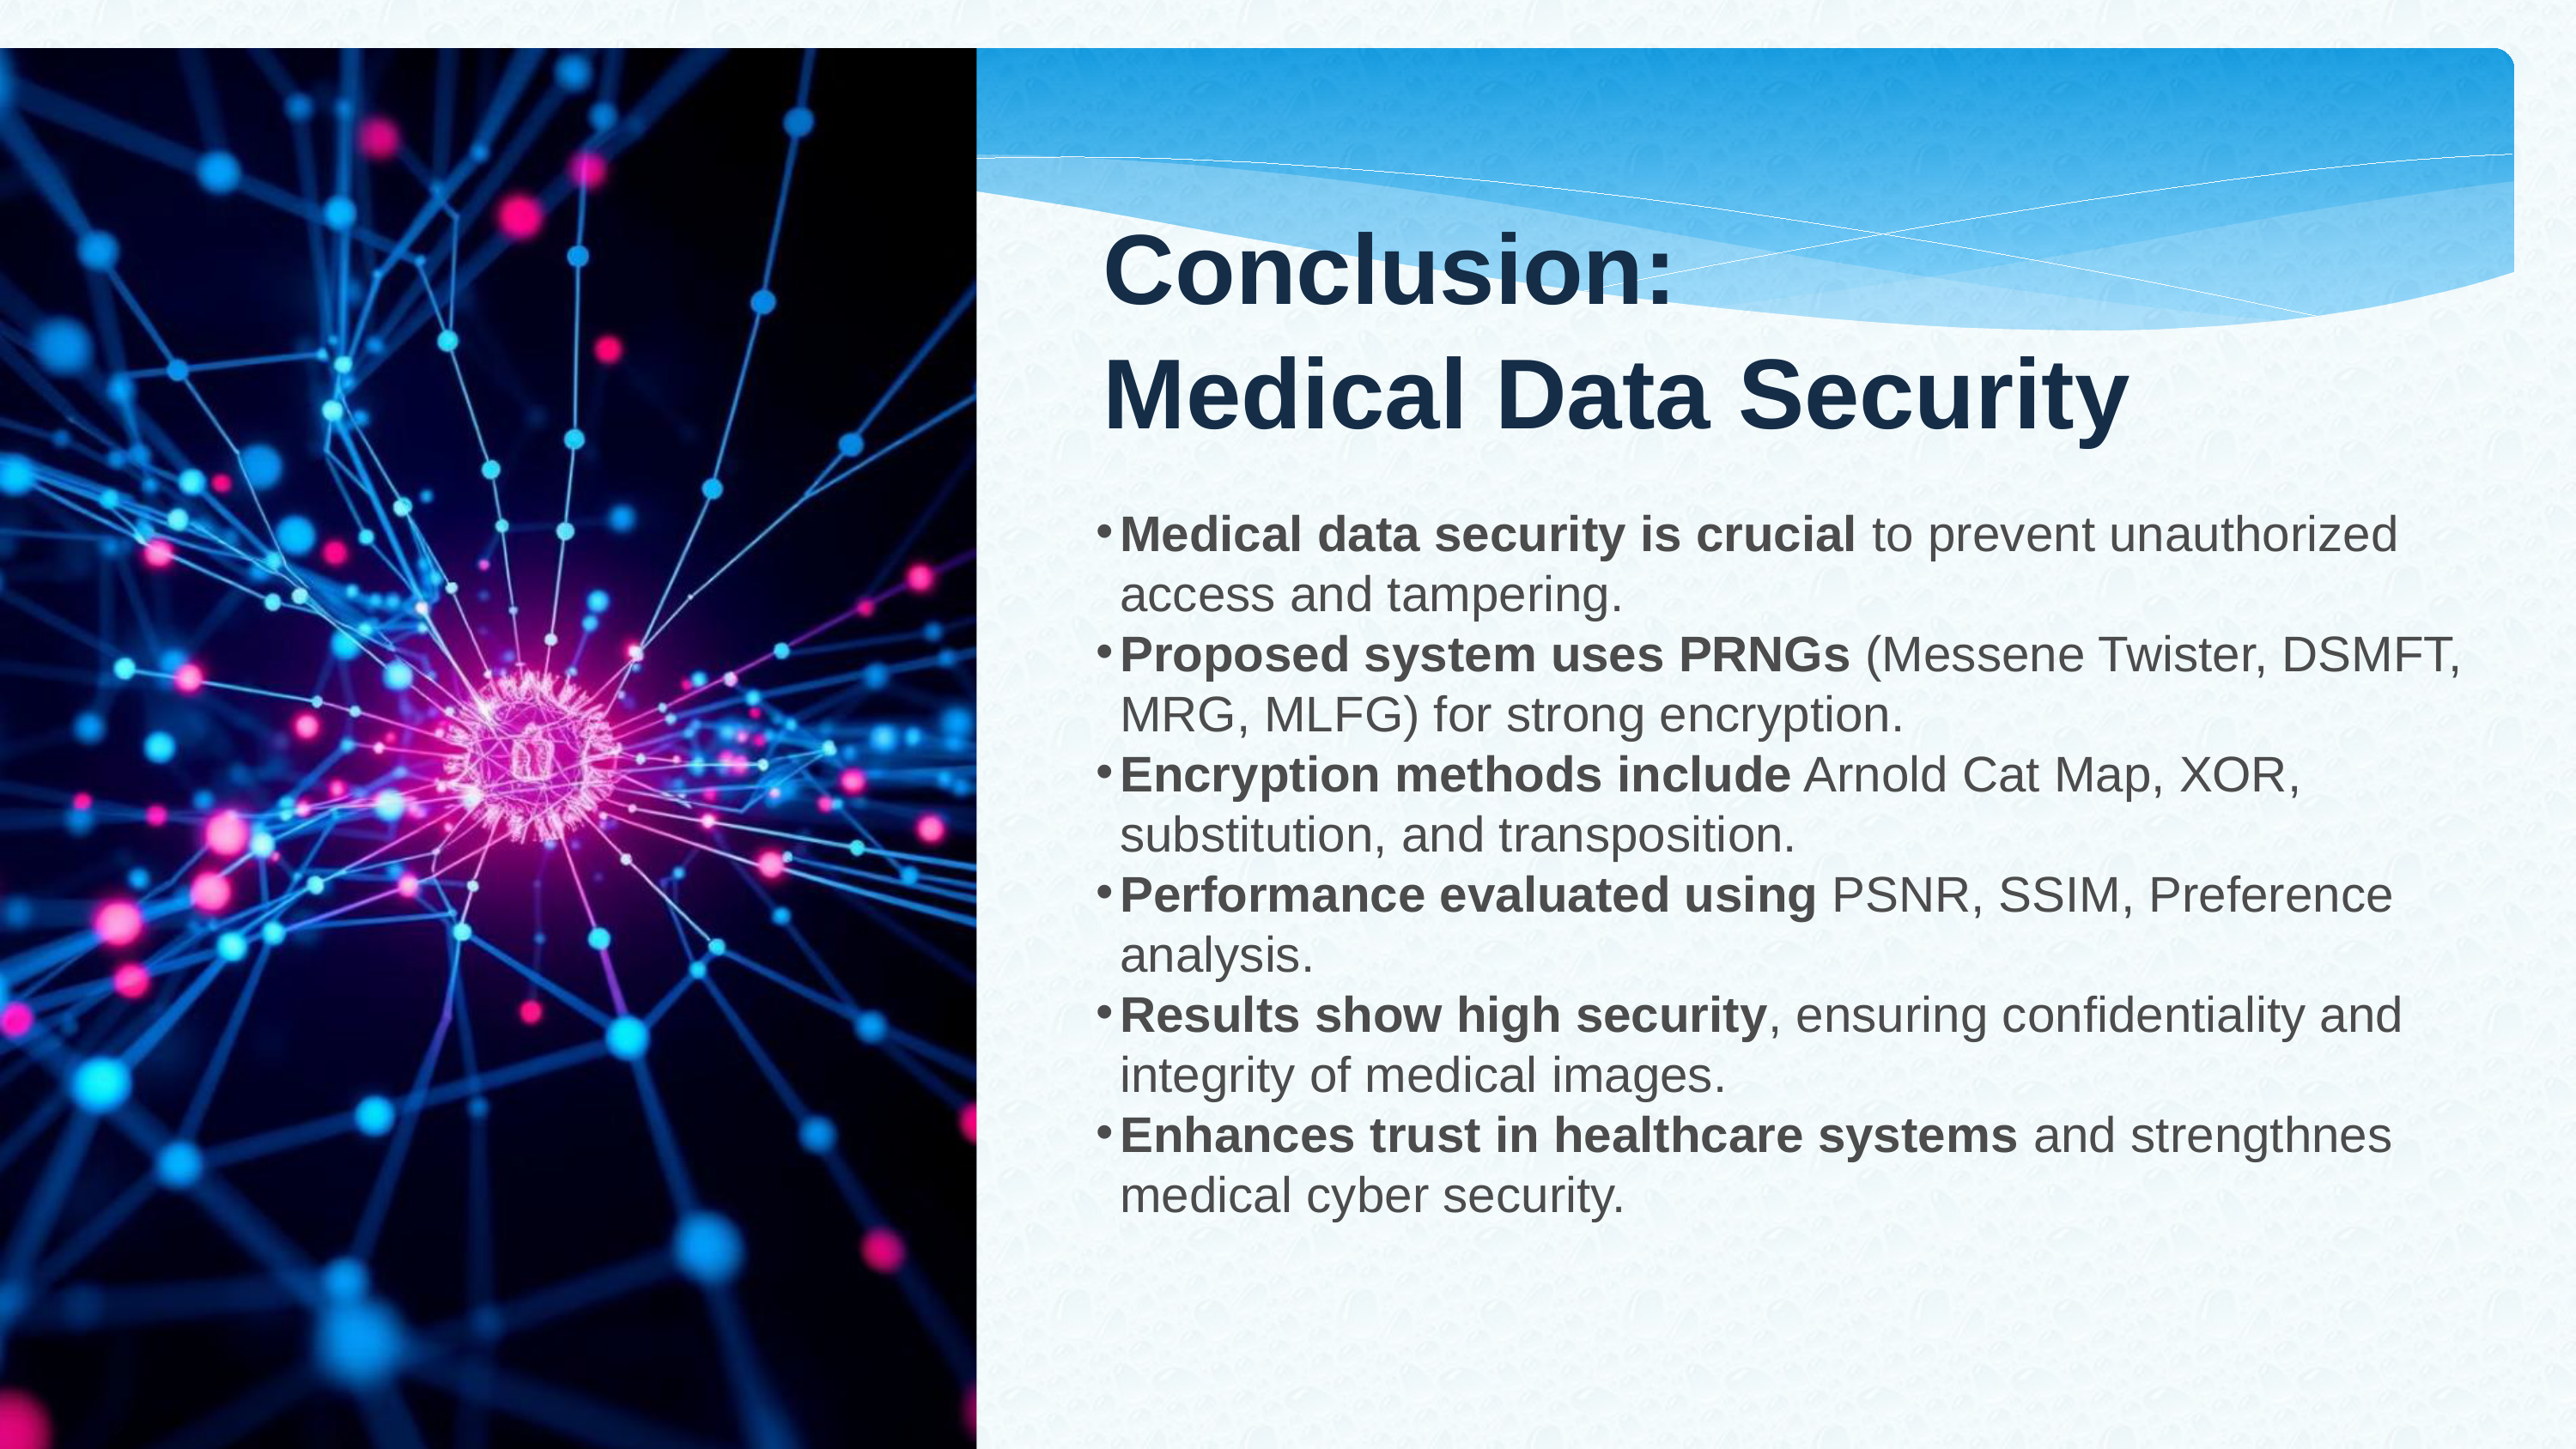

Conclusion:
Medical Data Security

Medical data security is crucial to prevent unauthorized access and tampering.
Proposed system uses PRNGs (Messene Twister, DSMFT, MRG, MLFG) for strong encryption.
Encryption methods include Arnold Cat Map, XOR, substitution, and transposition.
Performance evaluated using PSNR, SSIM, Preference analysis.
Results show high security, ensuring confidentiality and integrity of medical images.
Enhances trust in healthcare systems and strengthnes  medical cyber security.